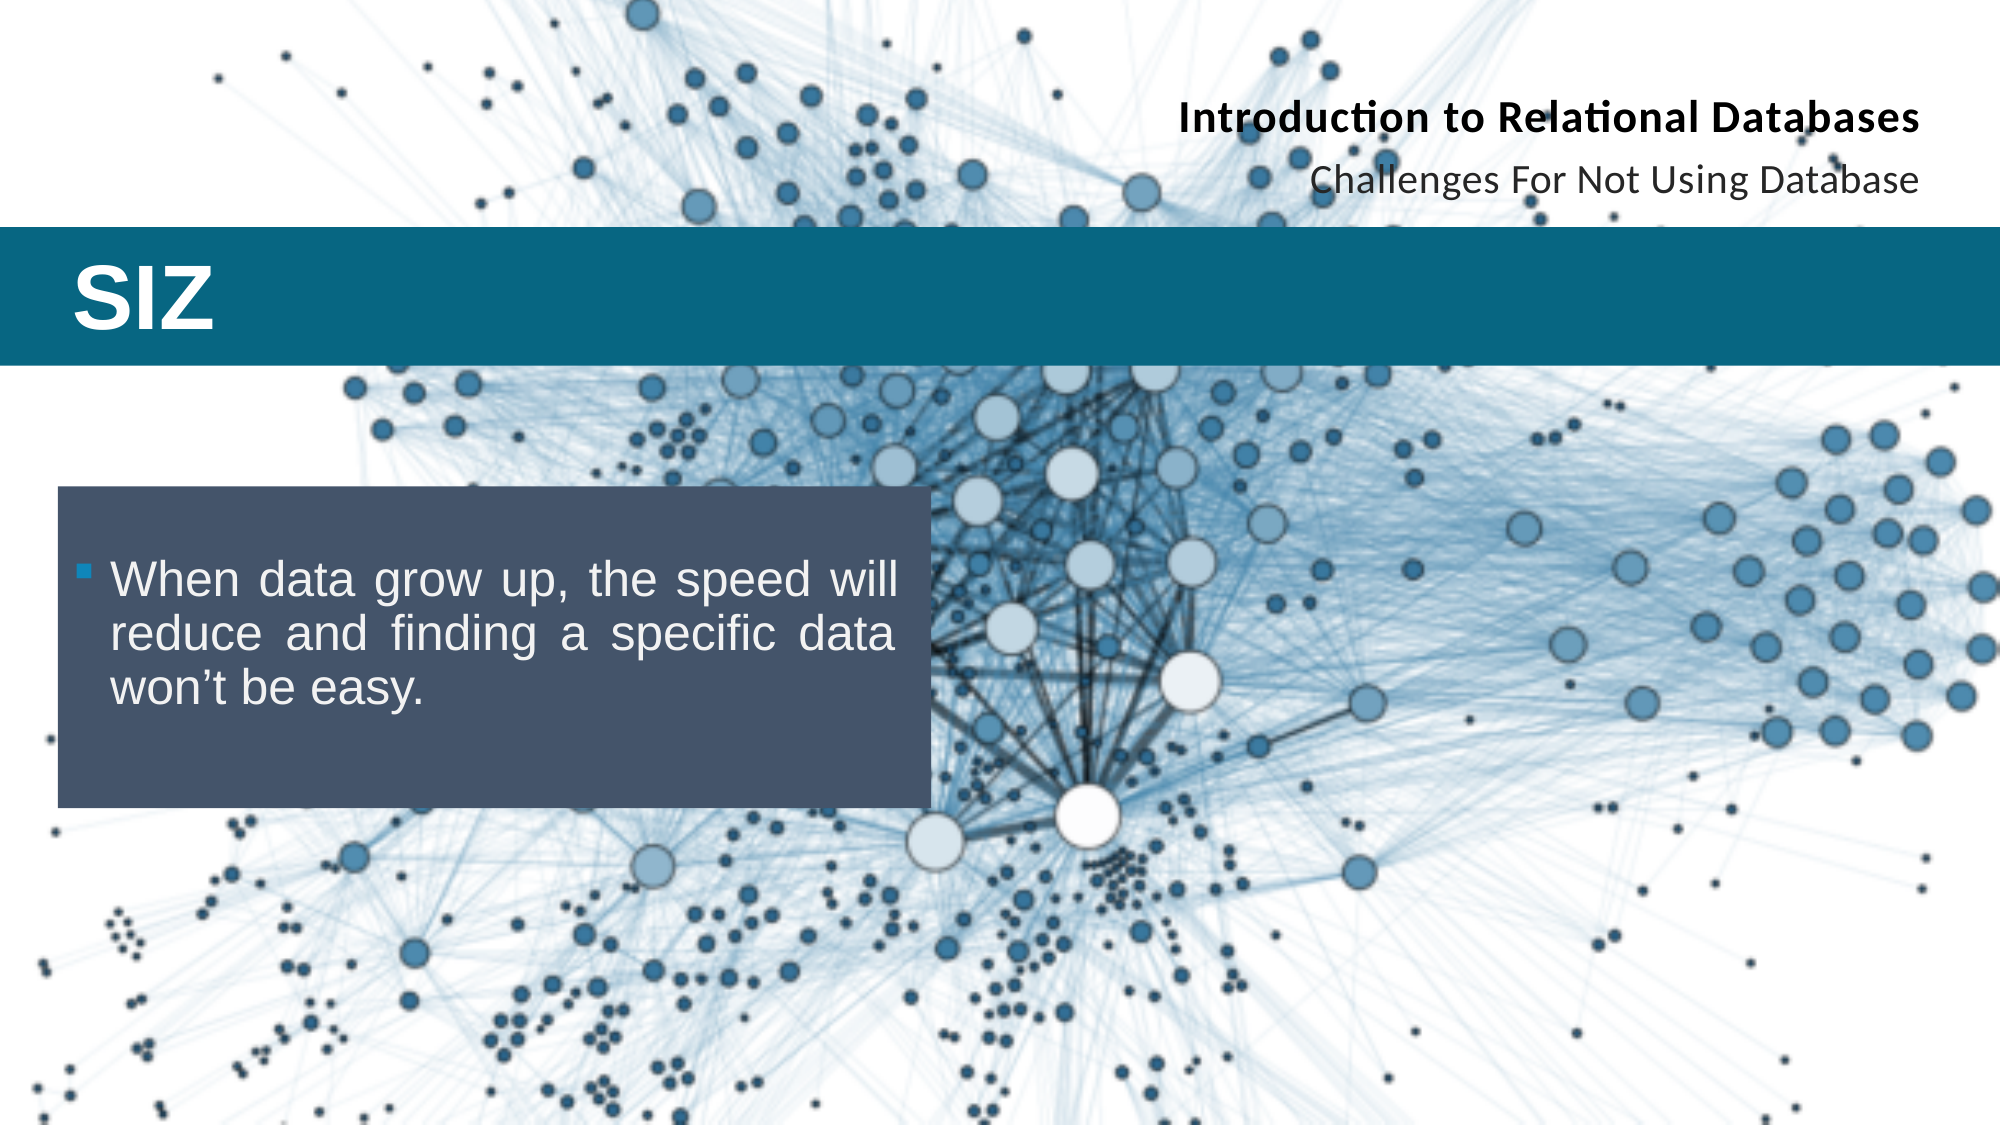

Introduction to Relational Databases
Challenges For Not Using Database

SIZE

When data grow up, the speed will  reduce and finding a specific data  won’t be easy.